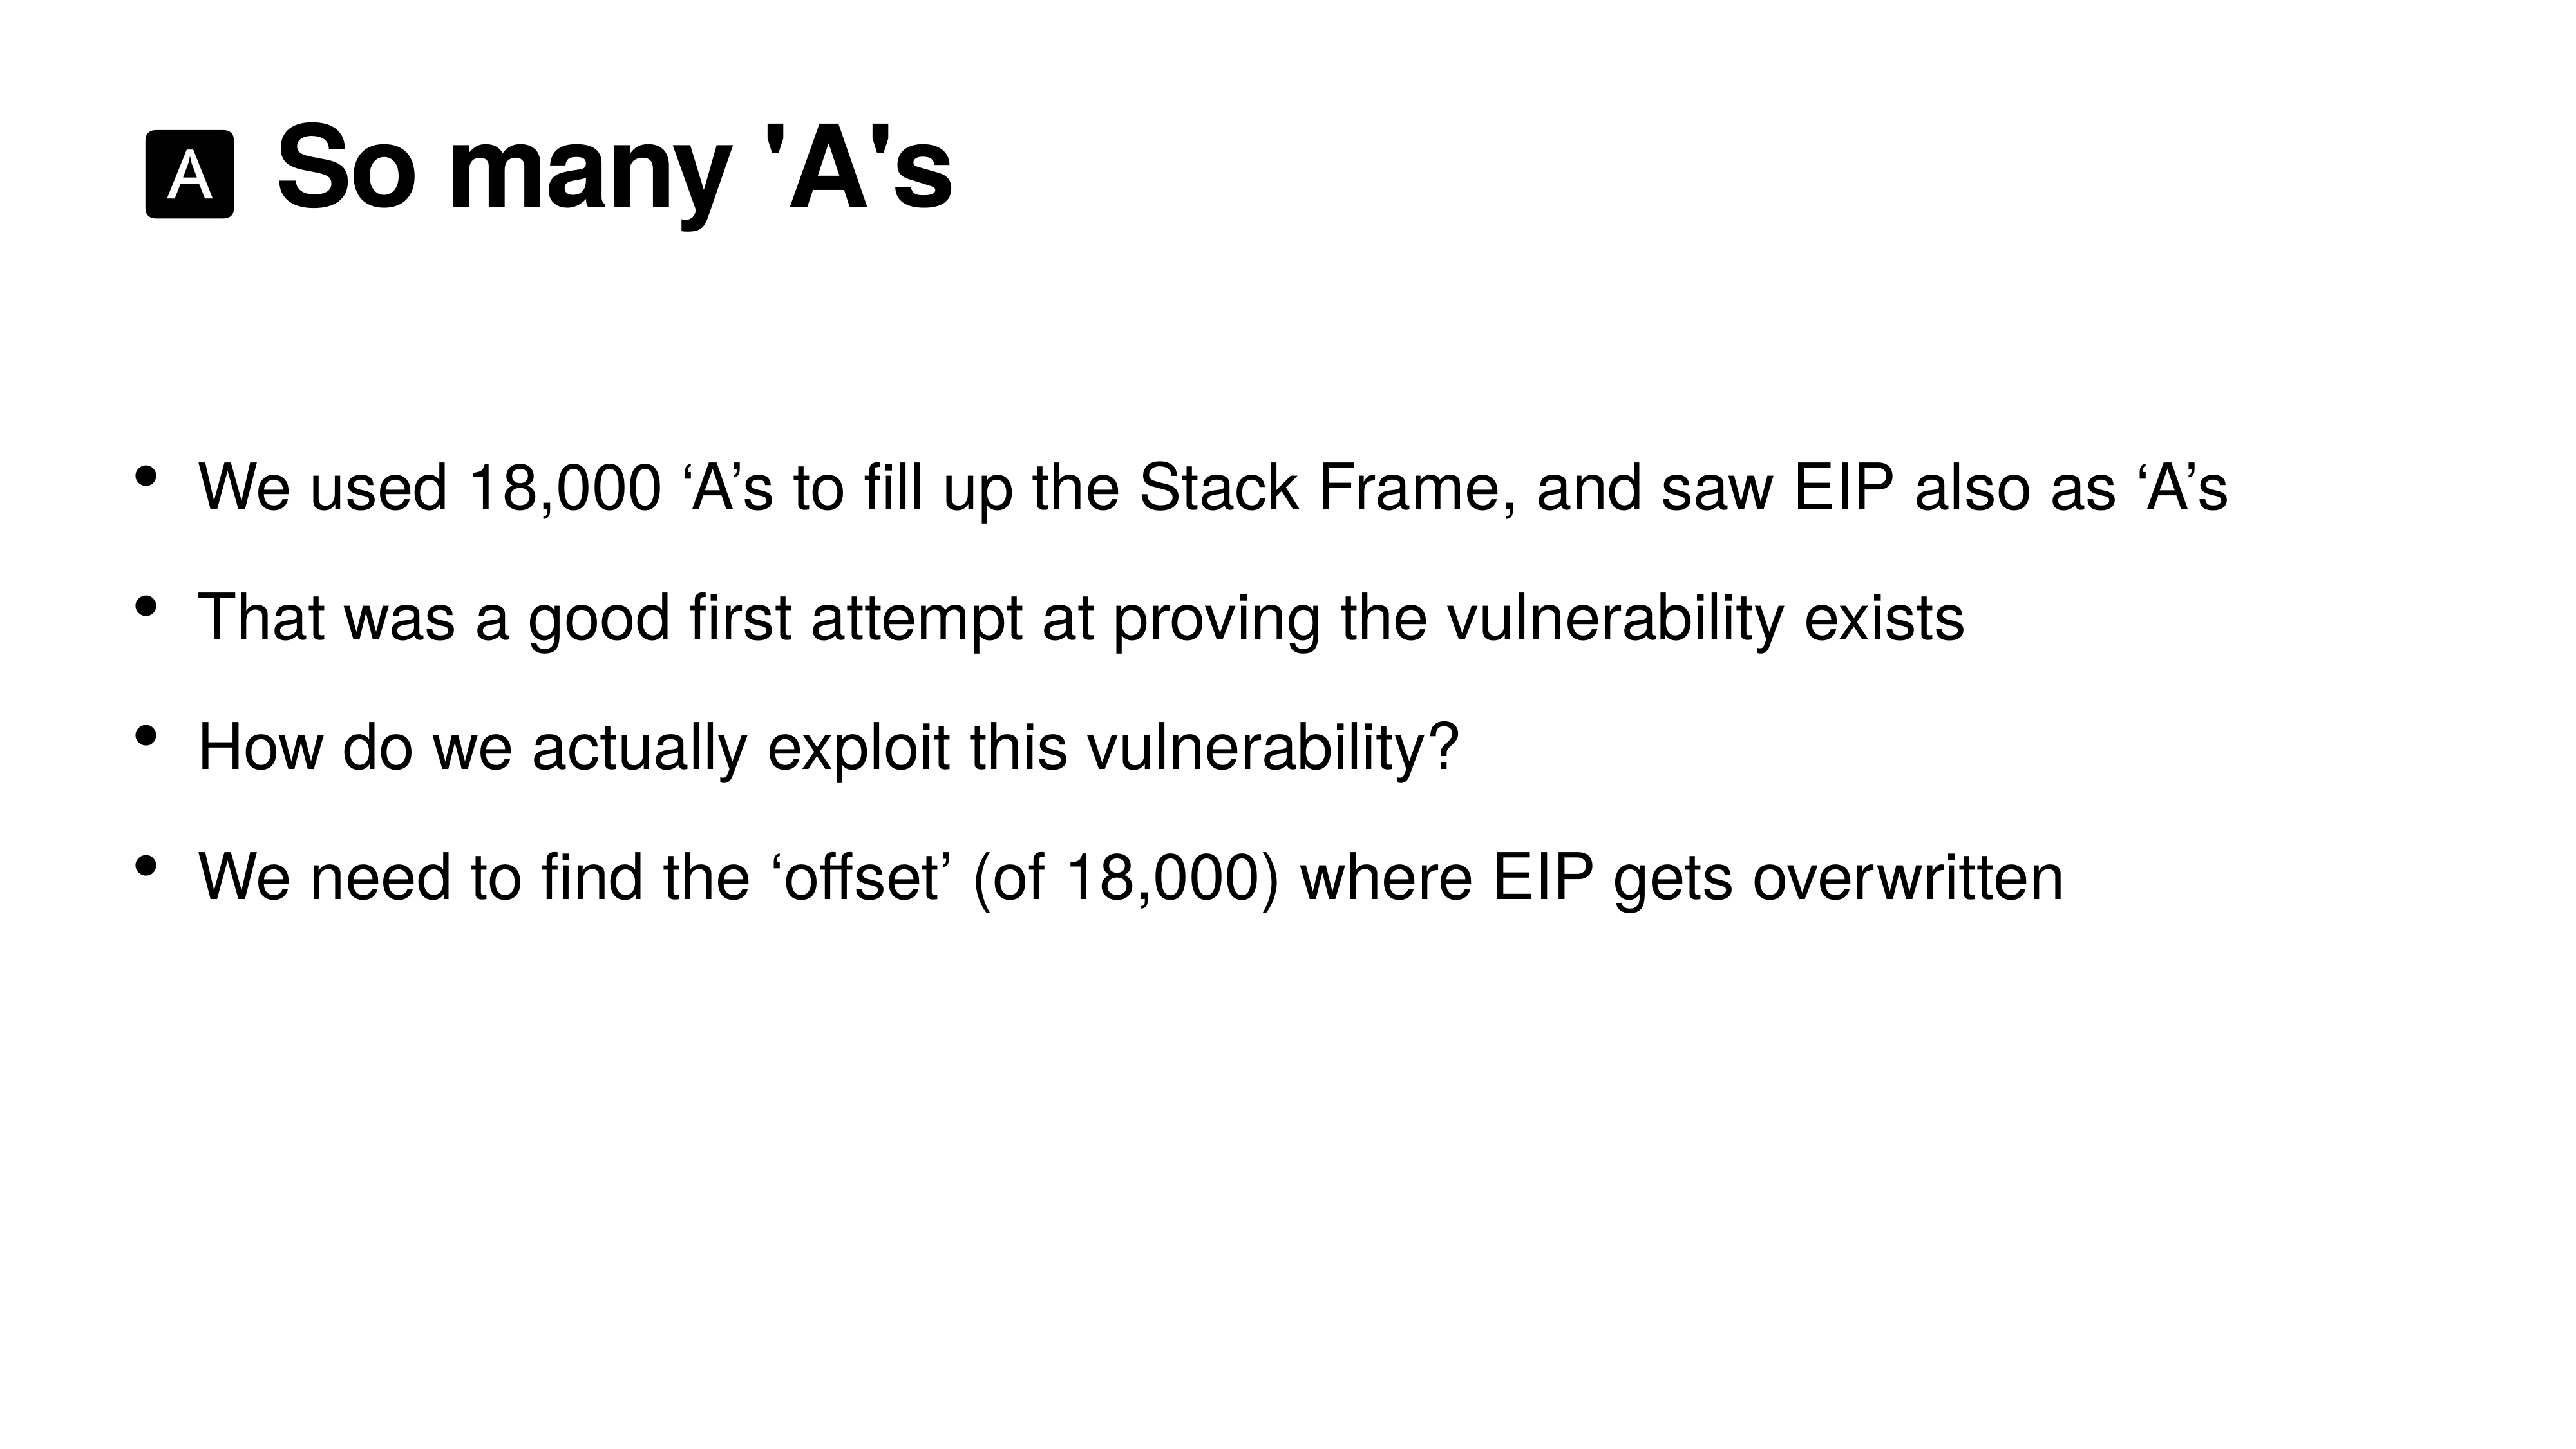

# 🅰 So many 'A's

We used 18,000 ‘A’s to fill up the Stack Frame, and saw EIP also as ‘A’s
That was a good first attempt at proving the vulnerability exists
How do we actually exploit this vulnerability?
We need to find the ‘offset’ (of 18,000) where EIP gets overwritten